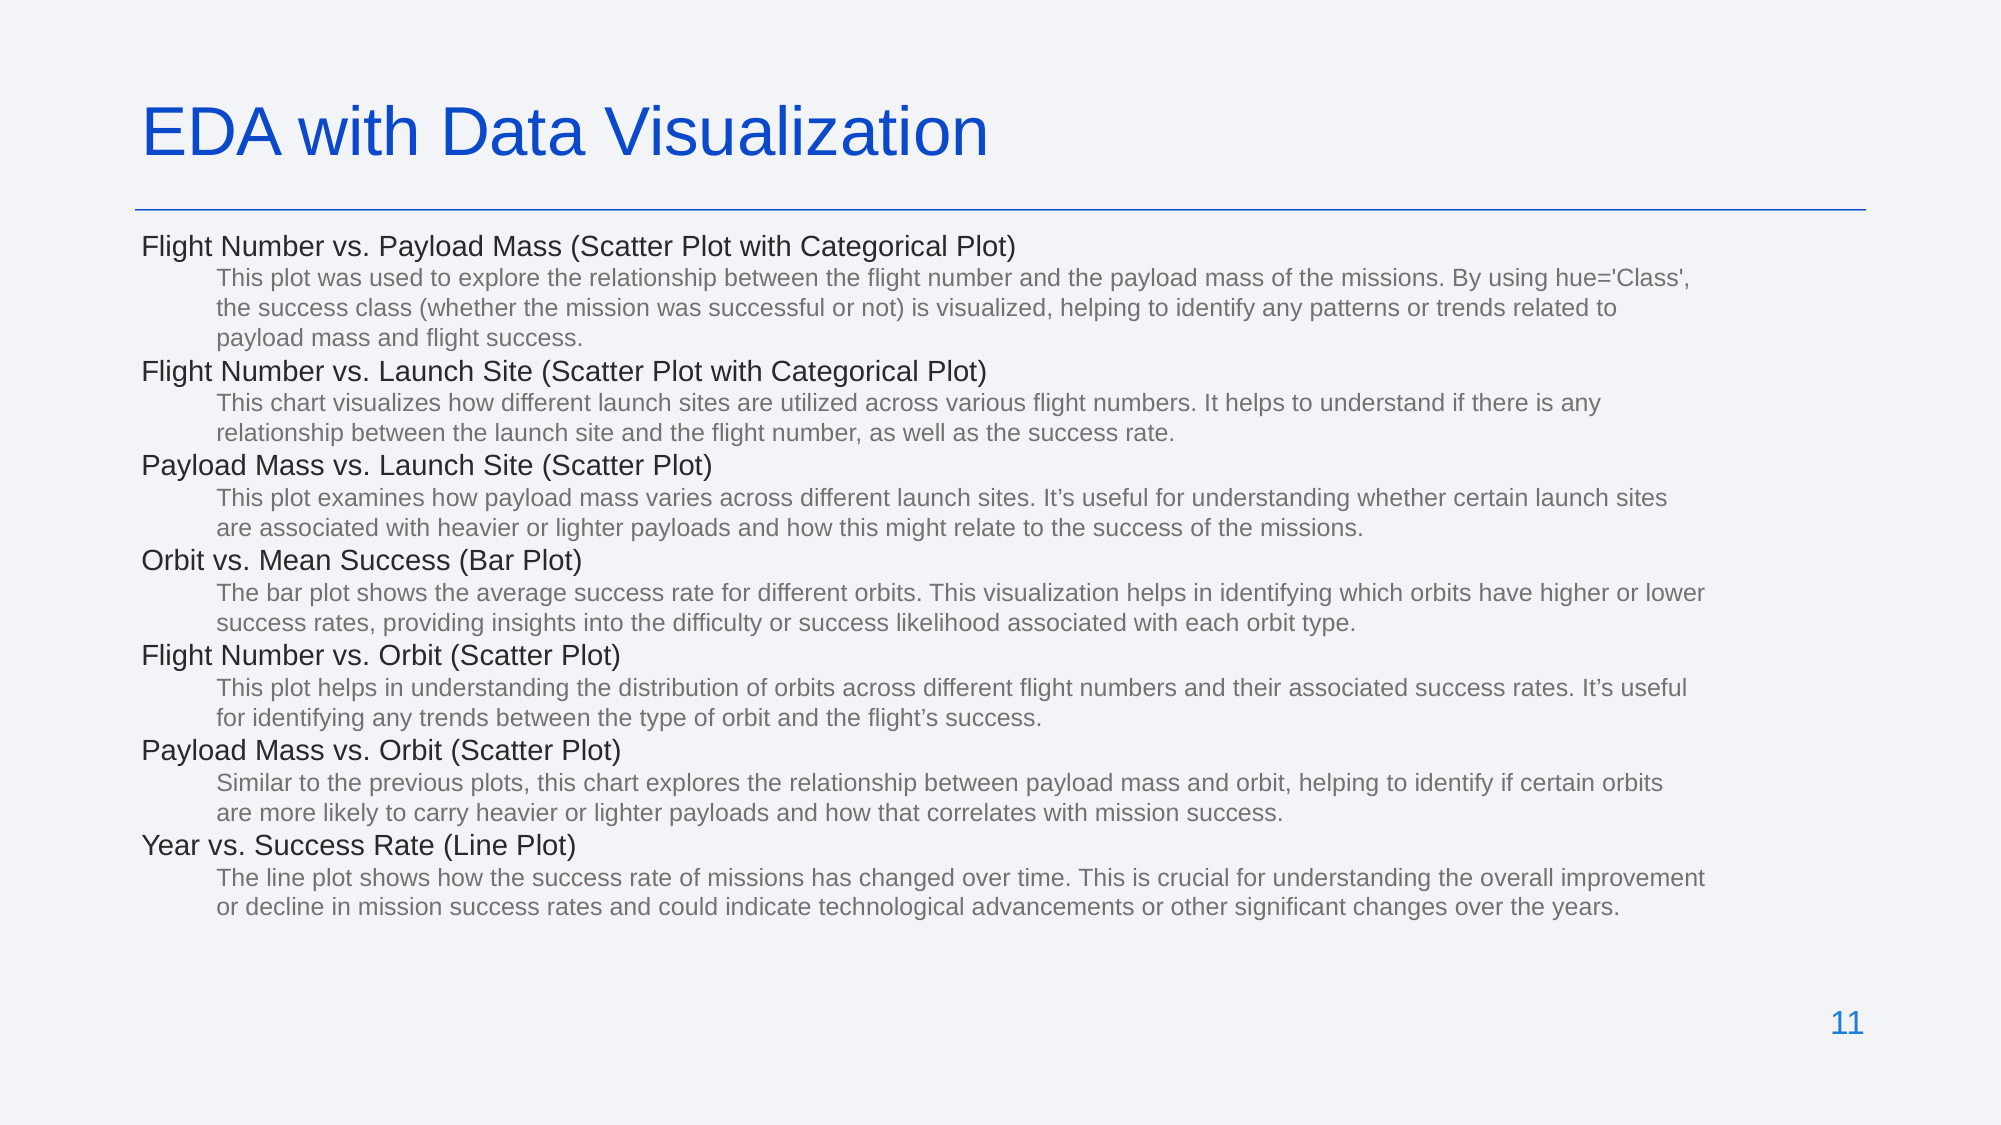

EDA with Data Visualization
Flight Number vs. Payload Mass (Scatter Plot with Categorical Plot)
This plot was used to explore the relationship between the flight number and the payload mass of the missions. By using hue='Class', the success class (whether the mission was successful or not) is visualized, helping to identify any patterns or trends related to payload mass and flight success.
Flight Number vs. Launch Site (Scatter Plot with Categorical Plot)
This chart visualizes how different launch sites are utilized across various flight numbers. It helps to understand if there is any relationship between the launch site and the flight number, as well as the success rate.
Payload Mass vs. Launch Site (Scatter Plot)
This plot examines how payload mass varies across different launch sites. It’s useful for understanding whether certain launch sites are associated with heavier or lighter payloads and how this might relate to the success of the missions.
Orbit vs. Mean Success (Bar Plot)
The bar plot shows the average success rate for different orbits. This visualization helps in identifying which orbits have higher or lower success rates, providing insights into the difficulty or success likelihood associated with each orbit type.
Flight Number vs. Orbit (Scatter Plot)
This plot helps in understanding the distribution of orbits across different flight numbers and their associated success rates. It’s useful for identifying any trends between the type of orbit and the flight’s success.
Payload Mass vs. Orbit (Scatter Plot)
Similar to the previous plots, this chart explores the relationship between payload mass and orbit, helping to identify if certain orbits are more likely to carry heavier or lighter payloads and how that correlates with mission success.
Year vs. Success Rate (Line Plot)
The line plot shows how the success rate of missions has changed over time. This is crucial for understanding the overall improvement or decline in mission success rates and could indicate technological advancements or other significant changes over the years.
11